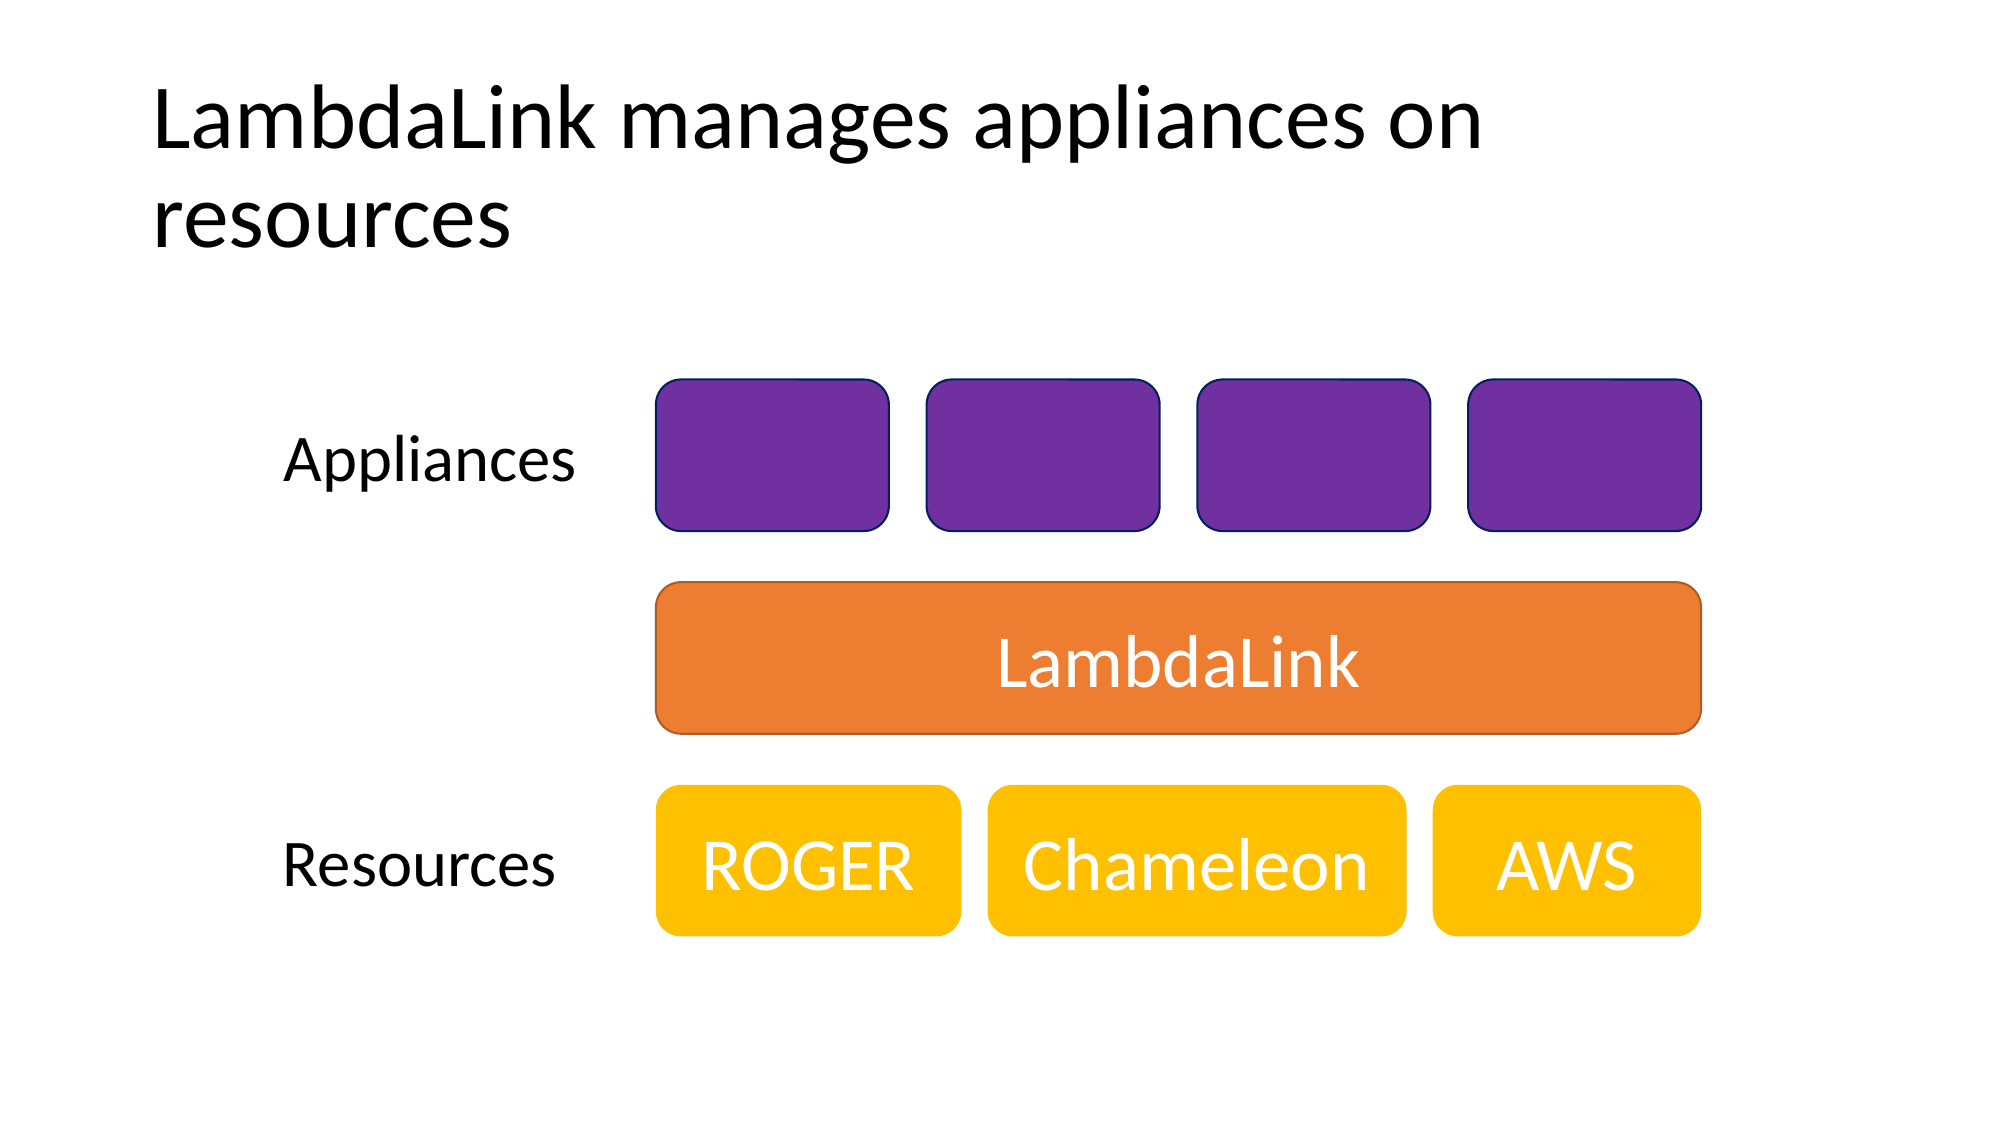

# LambdaLink manages appliances on resources

Appliances
LambdaLink
AWS
Chameleon
ROGER
Resources